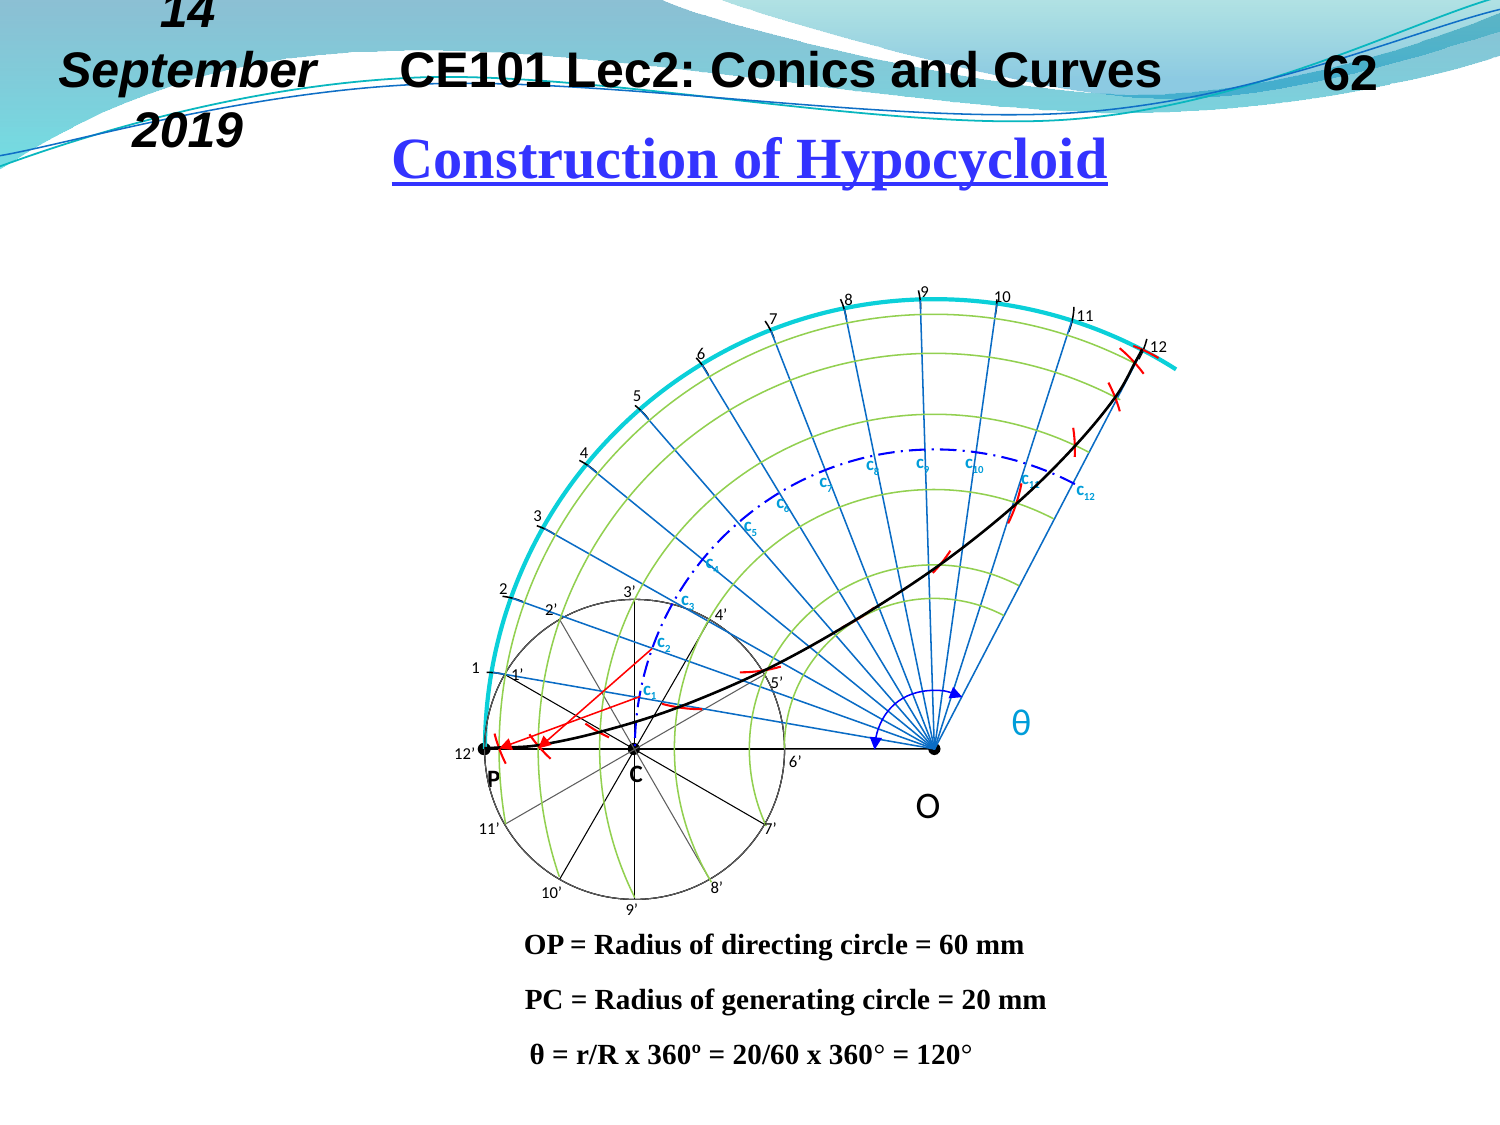

14 September 2019
CE101 Lec2: Conics and Curves
62
# Construction of Hypocycloid

9
10

8

11

7

12
6

5

4
c9
c10
c8
c11
c7
c12
c6
c5
c4
c3
c2
c1

3

2
3’
2’
4’
1’
5’
12’
6’
11’
7’
8’
10’
9’

1

θ

C
P
O
OP = Radius of directing circle = 60 mm
PC = Radius of generating circle = 20 mm
θ = r/R x 360º = 20/60 x 360° = 120°